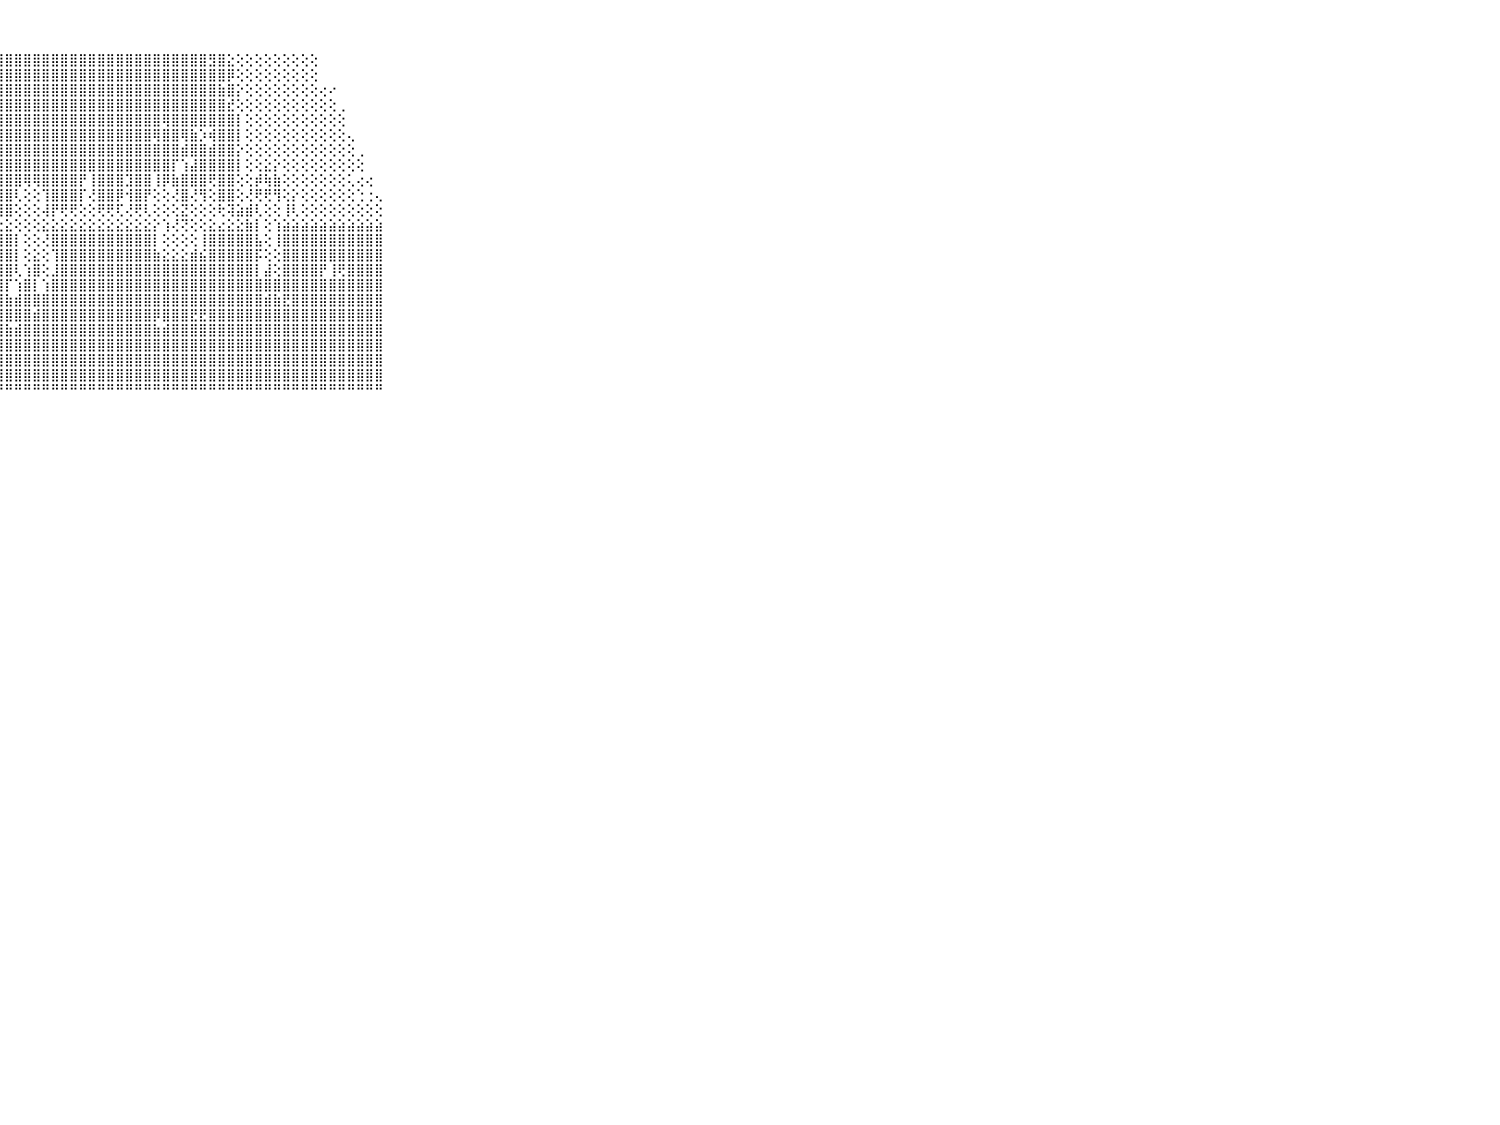

⠀⠀⠀⠀⠀⠀⠀⠀⠀⠀⠀⣿⣿⣿⣿⣿⣿⣿⣿⣿⣿⣿⣿⣿⣿⣿⣿⣿⣿⣿⣿⣿⣿⣿⣿⣿⣿⣿⣿⣿⣿⣿⣿⣿⣿⣿⣿⣿⣿⣿⣻⣿⣕⢕⢕⢕⢕⢕⢕⢕⢕⢕⠀⠀⠀⠀⠀⠀⠀⠀⠀⠀⠀⠀⠀⠀⠀⠀⠀⠀⠀
⠀⠀⠀⠀⠀⠀⠀⠀⠀⠀⠀⣿⣿⣿⣿⣿⣿⣿⣿⣿⣿⣿⣿⣿⣿⣿⣿⣿⣿⣿⣿⣿⣿⣿⣿⣿⣿⣿⣿⣿⣿⣿⣿⣿⣿⣿⣿⣿⣿⣿⣿⣿⡿⢕⢕⢕⢕⢕⢕⢕⢕⢕⠀⠀⠀⠀⠀⠀⠀⠀⠀⠀⠀⠀⠀⠀⠀⠀⠀⠀⠀
⠀⠀⠀⠀⠀⠀⠀⠀⠀⠀⠀⣿⣿⣿⣿⣿⣿⣿⣿⣿⣿⣿⣿⣿⣿⣿⣿⣿⣿⣿⣿⣿⣿⣿⣿⣿⣿⣿⣿⣿⣿⣿⣿⣿⣿⣿⣿⣿⣿⣿⣿⣷⣿⡕⢕⢕⢕⢕⢕⢕⢕⢕⢔⠔⠀⠀⠀⠀⠀⠀⠀⠀⠀⠀⠀⠀⠀⠀⠀⠀⠀
⠀⠀⠀⠀⠀⠀⠀⠀⠀⠀⠀⣿⣿⣿⣿⣿⣿⣿⣿⣿⣿⣿⣿⣿⣿⣿⣿⣿⣿⣿⣿⣿⣿⣿⣿⣿⣿⣿⣿⣿⣿⣿⣿⣿⣿⣿⣿⣿⣿⣿⣿⣿⣞⢕⢕⢕⢕⢕⢕⢕⢕⢕⢕⢕⢀⠀⠀⠀⠀⠀⠀⠀⠀⠀⠀⠀⠀⠀⠀⠀⠀
⠀⠀⠀⠀⠀⠀⠀⠀⠀⠀⠀⣾⣿⣿⣿⣿⣿⣿⣿⣿⣿⣿⣿⣿⣿⣿⣿⣿⣿⣿⣿⣿⣿⣿⣿⣿⣿⣿⣿⣿⣿⣿⣿⣿⣿⢿⣿⣿⣿⣿⣿⣿⣿⡇⢕⢕⢕⢕⢕⢕⢕⢕⢕⢕⢕⠀⠀⠀⠀⠀⠀⠀⠀⠀⠀⠀⠀⠀⠀⠀⠀
⠀⠀⠀⠀⠀⠀⠀⠀⠀⠀⠀⣿⣿⣿⣿⣿⣿⣿⣿⣿⣿⣿⣿⣿⣿⣿⣿⣿⣿⣿⣿⣿⣿⣿⣿⣿⣿⣿⣿⣿⣿⣿⣿⣿⢿⣿⣿⢿⣷⡱⢾⣿⣿⡇⢕⢕⢕⢕⢕⢕⢕⢕⢕⢕⢕⢄⠀⠀⠀⠀⠀⠀⠀⠀⠀⠀⠀⠀⠀⠀⠀
⠀⠀⠀⠀⠀⠀⠀⠀⠀⠀⠀⣿⣿⣿⣿⣿⣿⣿⣿⣿⣿⣿⣿⣿⣿⣿⣿⣿⣿⣿⣿⣿⣿⣿⣿⣿⣿⣿⣿⣿⣿⣿⣿⣿⣿⣿⣿⣾⣿⣿⣾⣿⣿⡕⢕⢕⢕⢕⢕⢕⢕⢕⢕⢕⢕⢕⢀⠀⠀⠀⠀⠀⠀⠀⠀⠀⠀⠀⠀⠀⠀
⠀⠀⠀⠀⠀⠀⠀⠀⠀⠀⠀⣿⣿⣿⣿⣿⣿⣿⣿⣿⣿⣿⣿⣿⣿⣿⣿⣿⣿⣿⣿⣿⣿⣿⣿⣿⣿⣿⣿⣿⣿⣿⣿⣿⣿⣿⡏⢱⣼⣿⣿⣿⣿⡇⢕⢕⣕⡕⢕⢕⢕⢕⢕⢕⢕⢕⢕⠀⠀⠀⠀⠀⠀⠀⠀⠀⠀⠀⠀⠀⠀
⠀⠀⠀⠀⠀⠀⠀⠀⠀⠀⠀⣿⣿⣿⣿⢿⣿⣿⣿⣽⣿⣿⣿⡿⢹⣿⣿⣿⣿⣿⢿⢿⣿⣿⣿⣿⡟⢸⣿⣿⣿⣹⣿⣿⢸⡿⣷⣿⣿⣿⢟⣿⣿⢕⢕⡾⢷⣷⢕⢕⢕⢕⢕⢕⢕⢅⢔⢔⠀⠀⠀⠀⠀⠀⠀⠀⠀⠀⠀⠀⠀
⠀⠀⠀⠀⠀⠀⠀⠀⠀⠀⠀⣿⣿⣿⣯⣿⣿⣿⣿⢸⣿⣿⣿⡏⢜⣿⣿⣿⣿⢇⢕⢕⢹⣿⣿⣿⡏⢜⣿⣿⡿⢺⣿⡟⢕⢕⢜⣿⢜⢻⢕⣿⣿⢕⢜⢟⢟⢻⢕⡕⢕⢕⢕⢕⢕⢕⢑⢐⢄⠀⠀⠀⠀⠀⠀⠀⠀⠀⠀⠀⠀
⠀⠀⠀⠀⠀⠀⠀⠀⠀⠀⠀⢟⢟⢟⢏⢞⢟⢟⢟⢕⢟⢟⢟⢇⢕⢝⢟⢿⣿⢕⢕⢕⢼⡟⢟⢟⢕⢕⢟⢟⢏⢜⢟⢇⢕⢕⢕⣝⢕⢕⢕⢗⢽⣵⣾⢇⢕⢕⢸⢇⢕⢕⢕⢕⢕⢕⢕⢕⢕⠀⠀⠀⠀⠀⠀⠀⠀⠀⠀⠀⠀
⠀⠀⠀⠀⠀⠀⠀⠀⠀⠀⠀⣕⣕⣕⣕⣱⣕⣕⣕⣕⣕⣕⣕⣕⣕⣕⣕⣕⣕⢕⢕⢕⣕⣕⣕⣕⣕⣕⣕⣕⣕⣕⣕⣕⡕⢱⢜⢝⢕⢕⣕⣔⣕⣕⣷⡇⢕⢱⣵⣵⣵⣵⣵⣵⣵⣵⣵⣵⣵⠀⠀⠀⠀⠀⠀⠀⠀⠀⠀⠀⠀
⠀⠀⠀⠀⠀⠀⠀⠀⠀⠀⠀⣿⣿⣿⣿⣿⣿⣿⣿⣿⣿⣿⣿⣿⣿⣿⣿⣿⣿⡇⢕⢕⢜⣿⣿⣿⣿⣿⣿⣿⣿⣿⣿⣿⡇⢕⢕⢕⢕⢸⣿⣿⣿⣿⣿⣧⢕⢸⣿⣿⣿⣿⣿⣿⣿⣿⣿⣿⣿⠀⠀⠀⠀⠀⠀⠀⠀⠀⠀⠀⠀
⠀⠀⠀⠀⠀⠀⠀⠀⠀⠀⠀⣿⣿⣿⣿⣿⣿⣿⣿⣿⣿⣿⣿⣿⣿⣿⣿⣿⣿⡇⢕⣕⢕⢹⣿⣿⣿⣿⣿⣿⣿⣿⣿⣿⣷⣕⣕⣕⣾⣮⣿⣿⣿⣿⣿⡯⢕⢕⣿⣿⣿⣿⣿⣿⣿⣿⣿⣿⣿⠀⠀⠀⠀⠀⠀⠀⠀⠀⠀⠀⠀
⠀⠀⠀⠀⠀⠀⠀⠀⠀⠀⠀⣿⣿⣿⣿⣿⣿⣿⣿⣿⣿⣿⣿⣿⣿⣿⣿⣿⣿⢇⢱⣿⢕⣸⣿⣿⣿⣿⣿⣿⣿⣿⣿⣿⣿⣿⣿⣿⣿⣿⣿⣿⣿⣿⣿⡇⣼⢕⣿⣿⣿⣿⡟⢸⢟⣿⣿⣿⣿⠀⠀⠀⠀⠀⠀⠀⠀⠀⠀⠀⠀
⠀⠀⠀⠀⠀⠀⠀⠀⠀⠀⠀⣿⣿⣿⣿⣿⣿⣿⣿⣿⣿⣿⣿⣿⣿⣿⣿⣿⡏⢱⣿⡇⢱⣿⣿⣿⣿⣿⣿⣿⣿⣿⣿⣿⣿⣿⣿⣿⣿⣿⣿⣿⣿⣿⣿⣿⣿⣿⣿⣿⣿⣿⣿⣿⣿⣿⣿⣿⣿⠀⠀⠀⠀⠀⠀⠀⠀⠀⠀⠀⠀
⠀⠀⠀⠀⠀⠀⠀⠀⠀⠀⠀⣿⣿⣿⣿⣿⣿⣿⣿⣿⣿⣿⣿⣿⣿⣿⣿⣿⣷⣾⣿⣿⣿⣿⣿⣿⣿⣿⣿⣿⣿⣿⣿⣿⣿⣿⣿⣿⣿⣿⣿⣿⣿⣿⣿⣿⣾⣷⣟⣿⣿⣿⣿⣿⣿⣿⣿⣿⣿⠀⠀⠀⠀⠀⠀⠀⠀⠀⠀⠀⠀
⠀⠀⠀⠀⠀⠀⠀⠀⠀⠀⠀⣿⣿⣿⣿⣿⣿⣿⣿⣿⣿⣿⣿⣿⣿⣿⣿⣿⣿⣿⣿⣾⣿⣿⣿⣿⣿⣿⣿⣿⣿⣿⣿⣿⡿⣿⣿⣿⣟⣟⣿⣿⣿⣿⣿⣿⣿⣿⣿⣿⣿⣿⣿⣿⣿⣿⣿⣿⣿⠀⠀⠀⠀⠀⠀⠀⠀⠀⠀⠀⠀
⠀⠀⠀⠀⠀⠀⠀⠀⠀⠀⠀⣿⣿⣿⣿⣿⣿⣿⣿⣿⣿⣿⣿⣿⣿⣿⣿⣿⣷⣾⣿⣿⣿⣿⣿⣿⣿⣿⣿⣿⣿⣿⣿⣿⣷⣾⣿⣿⣿⣿⣿⣿⣿⣿⣿⣿⣿⣿⣿⣿⣿⣿⣿⣿⣿⣿⣿⣿⣿⠀⠀⠀⠀⠀⠀⠀⠀⠀⠀⠀⠀
⠀⠀⠀⠀⠀⠀⠀⠀⠀⠀⠀⣿⣿⣿⣿⣿⣿⣿⣿⣿⣿⣿⣿⣿⣿⣿⣿⣿⣿⣿⣿⣿⣿⣿⣿⣿⣿⣿⣿⣿⣿⣿⣿⣿⣿⣿⣿⣿⣿⣿⣿⣿⣿⣿⣿⣿⣿⣿⣿⣿⣿⣿⣿⣿⣿⣿⣿⣿⣿⠀⠀⠀⠀⠀⠀⠀⠀⠀⠀⠀⠀
⠀⠀⠀⠀⠀⠀⠀⠀⠀⠀⠀⣿⣿⣿⣿⣿⣿⣿⣿⣿⣿⣿⣿⣿⣿⣿⣿⣿⣿⣿⣿⣿⣿⣿⣿⣿⣿⣿⣿⣿⣿⣿⣿⣿⣿⣿⣿⣿⣿⣿⣿⣿⣿⣿⣿⣿⣿⣿⣿⣿⣿⣿⣿⣿⣿⣿⣿⣿⣿⠀⠀⠀⠀⠀⠀⠀⠀⠀⠀⠀⠀
⠀⠀⠀⠀⠀⠀⠀⠀⠀⠀⠀⣿⣿⣿⣿⣿⣿⣿⣿⣿⣿⣿⣿⣿⣿⣿⣿⣿⣿⣿⣿⣿⣿⣿⣿⣿⣿⣿⣿⣿⣿⣿⣿⣿⣿⣿⣿⣿⣿⣿⣿⣿⣿⣿⣿⣿⣿⣿⣿⣿⣿⣿⣿⣿⣿⣿⣿⣿⣿⠀⠀⠀⠀⠀⠀⠀⠀⠀⠀⠀⠀
⠀⠀⠀⠀⠀⠀⠀⠀⠀⠀⠀⠛⠛⠛⠛⠛⠛⠛⠛⠛⠛⠛⠛⠛⠛⠛⠛⠛⠛⠛⠛⠛⠛⠛⠛⠛⠛⠛⠛⠛⠛⠛⠛⠛⠛⠛⠛⠛⠛⠛⠛⠛⠛⠛⠛⠛⠛⠛⠛⠛⠛⠛⠛⠛⠛⠛⠛⠛⠛⠀⠀⠀⠀⠀⠀⠀⠀⠀⠀⠀⠀